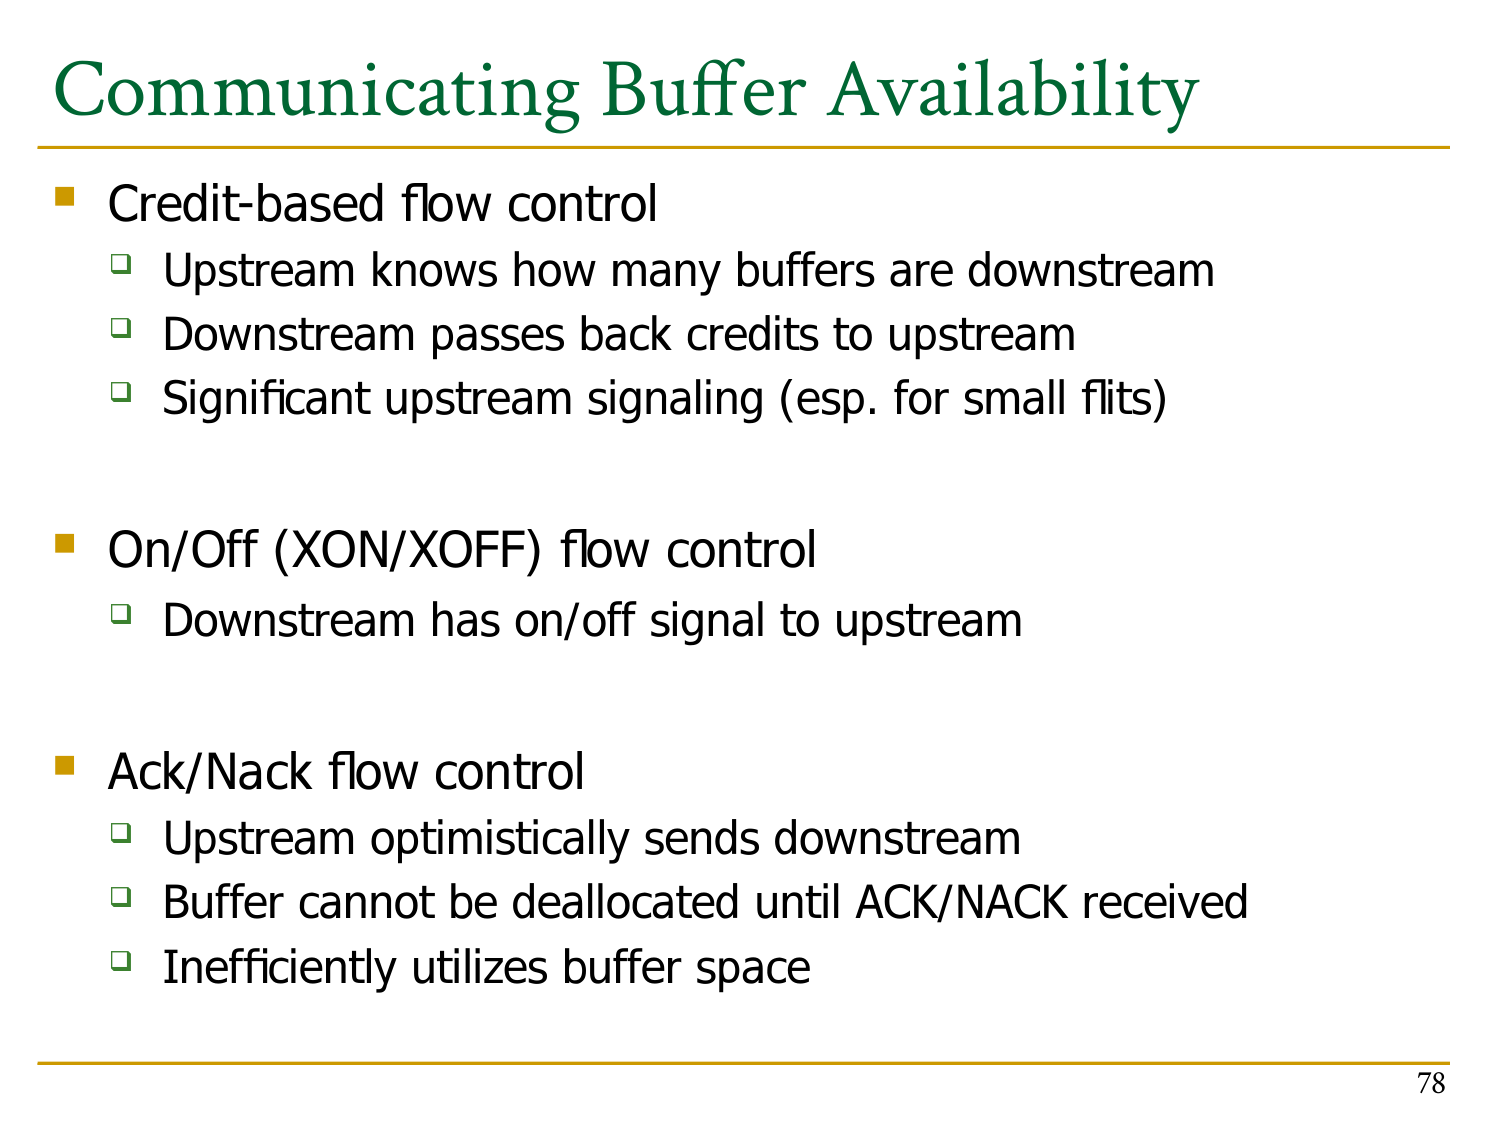

# Communicating Buffer Availability
Credit-based flow control
Upstream knows how many buffers are downstream
Downstream passes back credits to upstream
Significant upstream signaling (esp. for small flits)

On/Off (XON/XOFF) flow control
Downstream has on/off signal to upstream

Ack/Nack flow control
Upstream optimistically sends downstream
Buffer cannot be deallocated until ACK/NACK received
Inefficiently utilizes buffer space

78